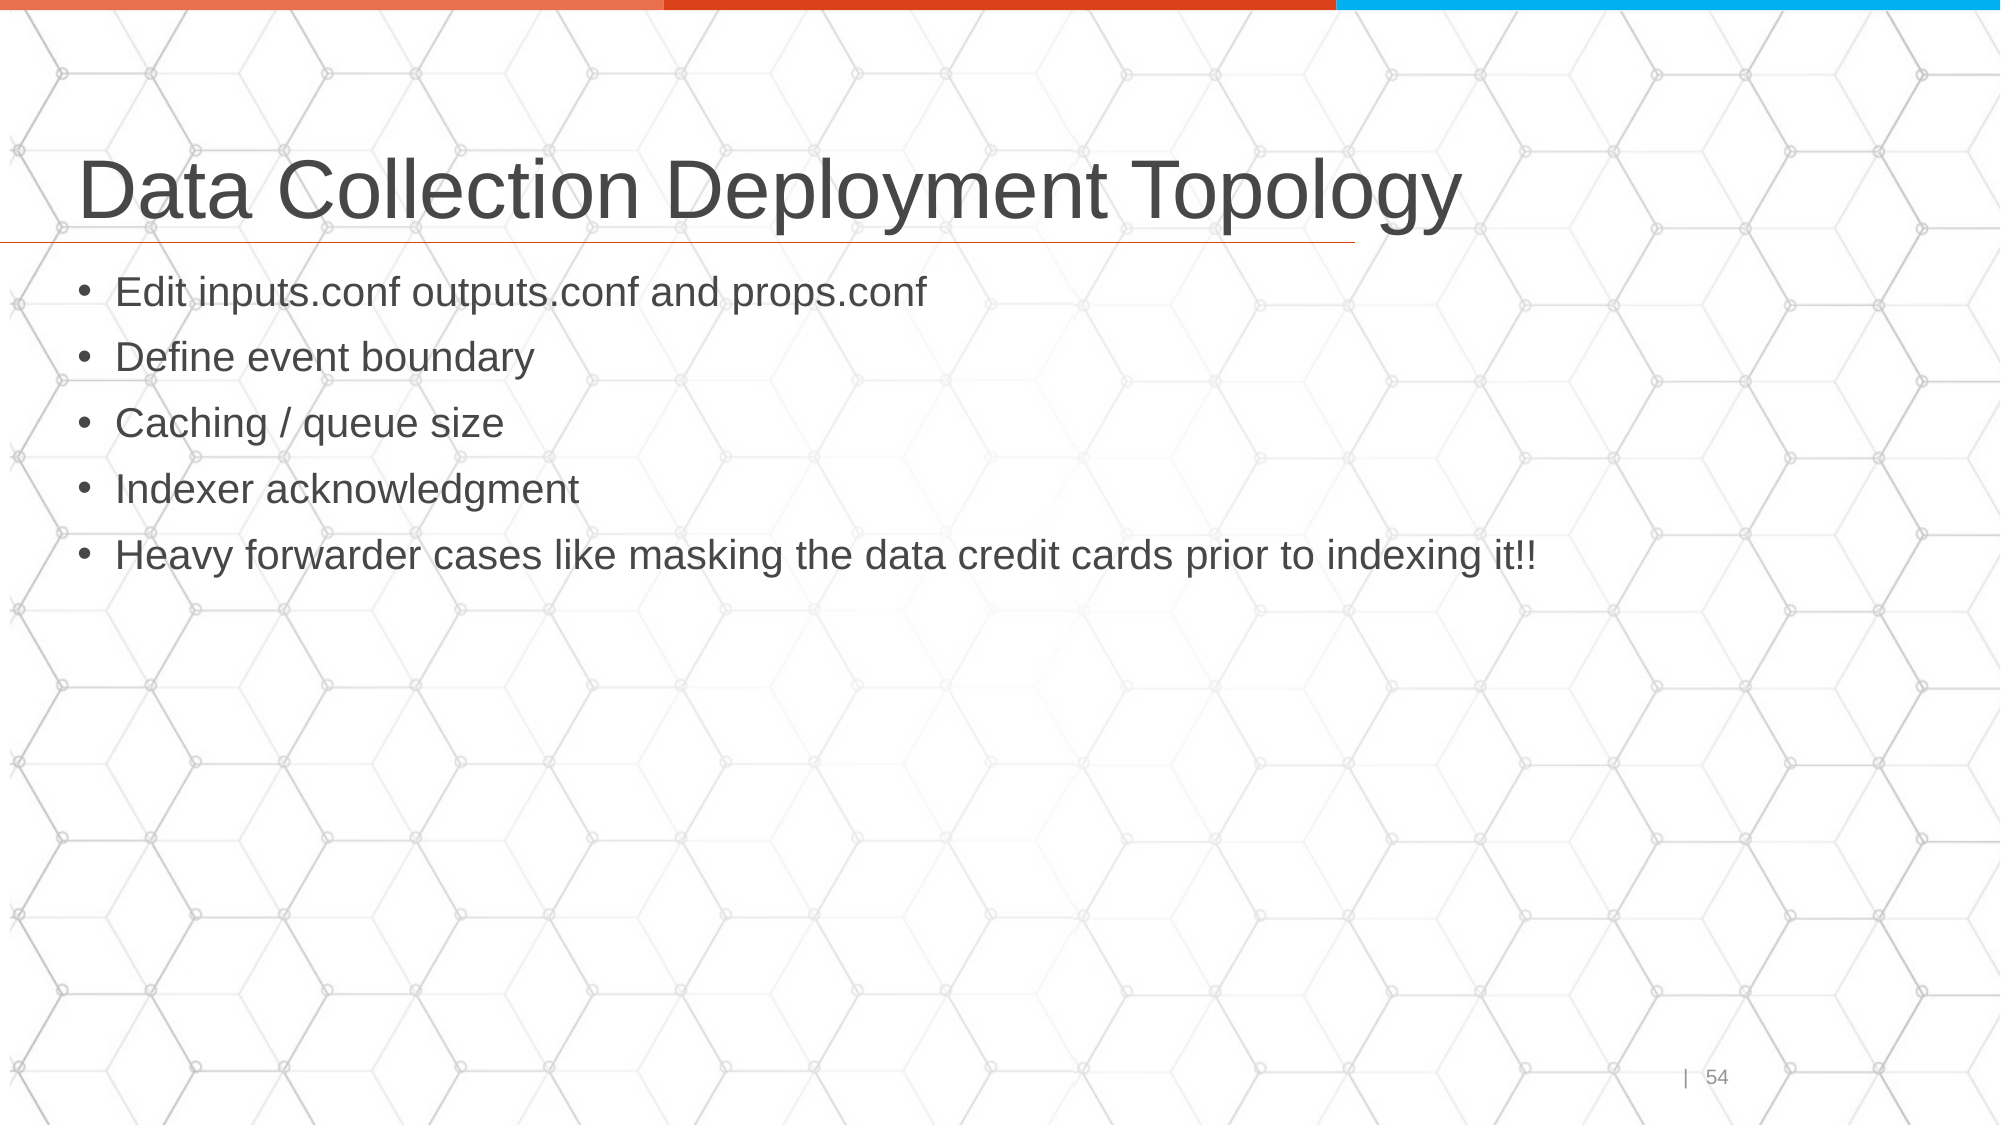

# Data Collection Deployment Topology
Edit inputs.conf outputs.conf and props.conf
Define event boundary
Caching / queue size
Indexer acknowledgment
Heavy forwarder cases like masking the data credit cards prior to indexing it!!

|   54